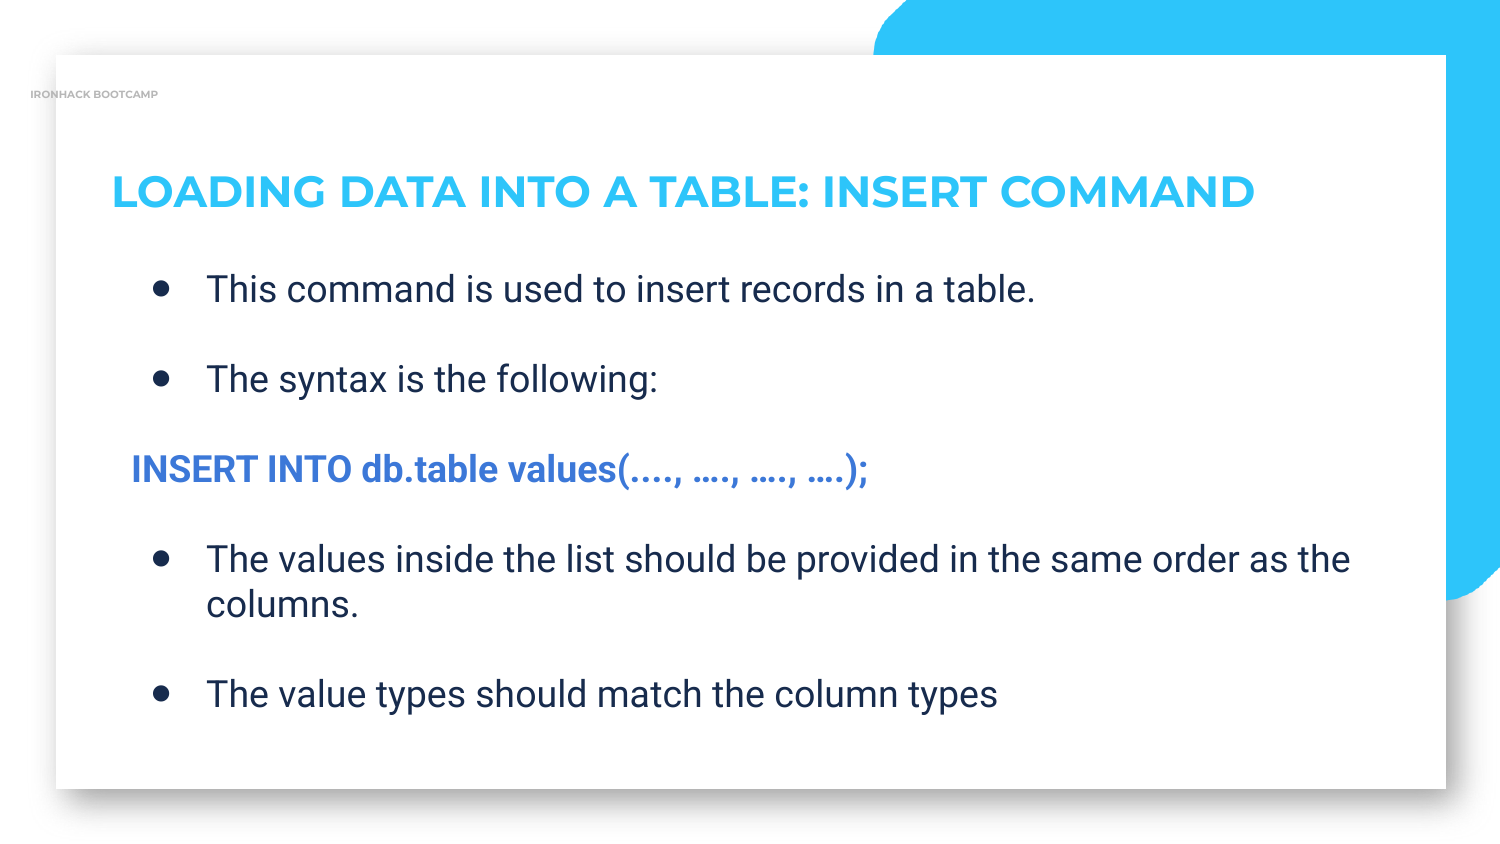

IRONHACK BOOTCAMP
LOADING DATA INTO A TABLE: INSERT COMMAND
This command is used to insert records in a table.

The syntax is the following:

INSERT INTO db.table values(...., …., …., ….);

The values inside the list should be provided in the same order as the columns.

The value types should match the column types